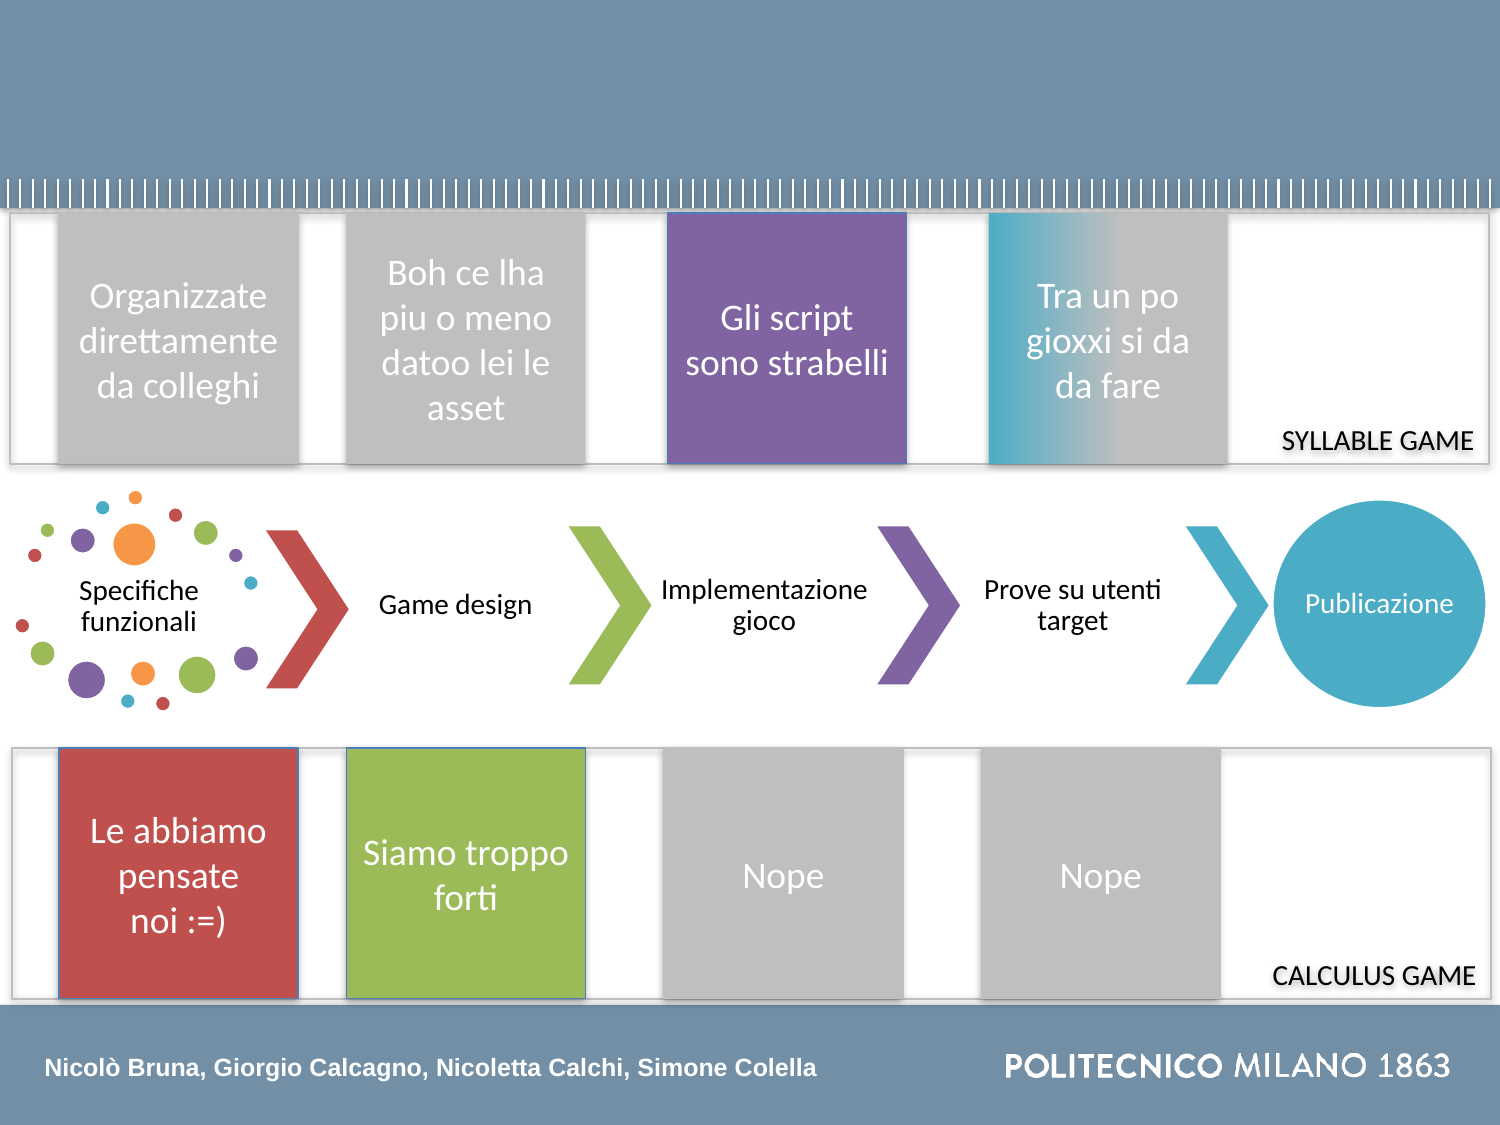

#
Specifiche funzionali
Game design
Implementazione gioco
Prove su utenti target
Publicazione
SYLLABLE GAME
Organizzate direttamente da colleghi
Boh ce lha piu o meno datoo lei le asset
Gli script sono strabelli
Tra un po gioxxi si da da fare
CALCULUS GAME
Le abbiamo pensate noi :=)
Siamo troppo forti
Nope
Nope